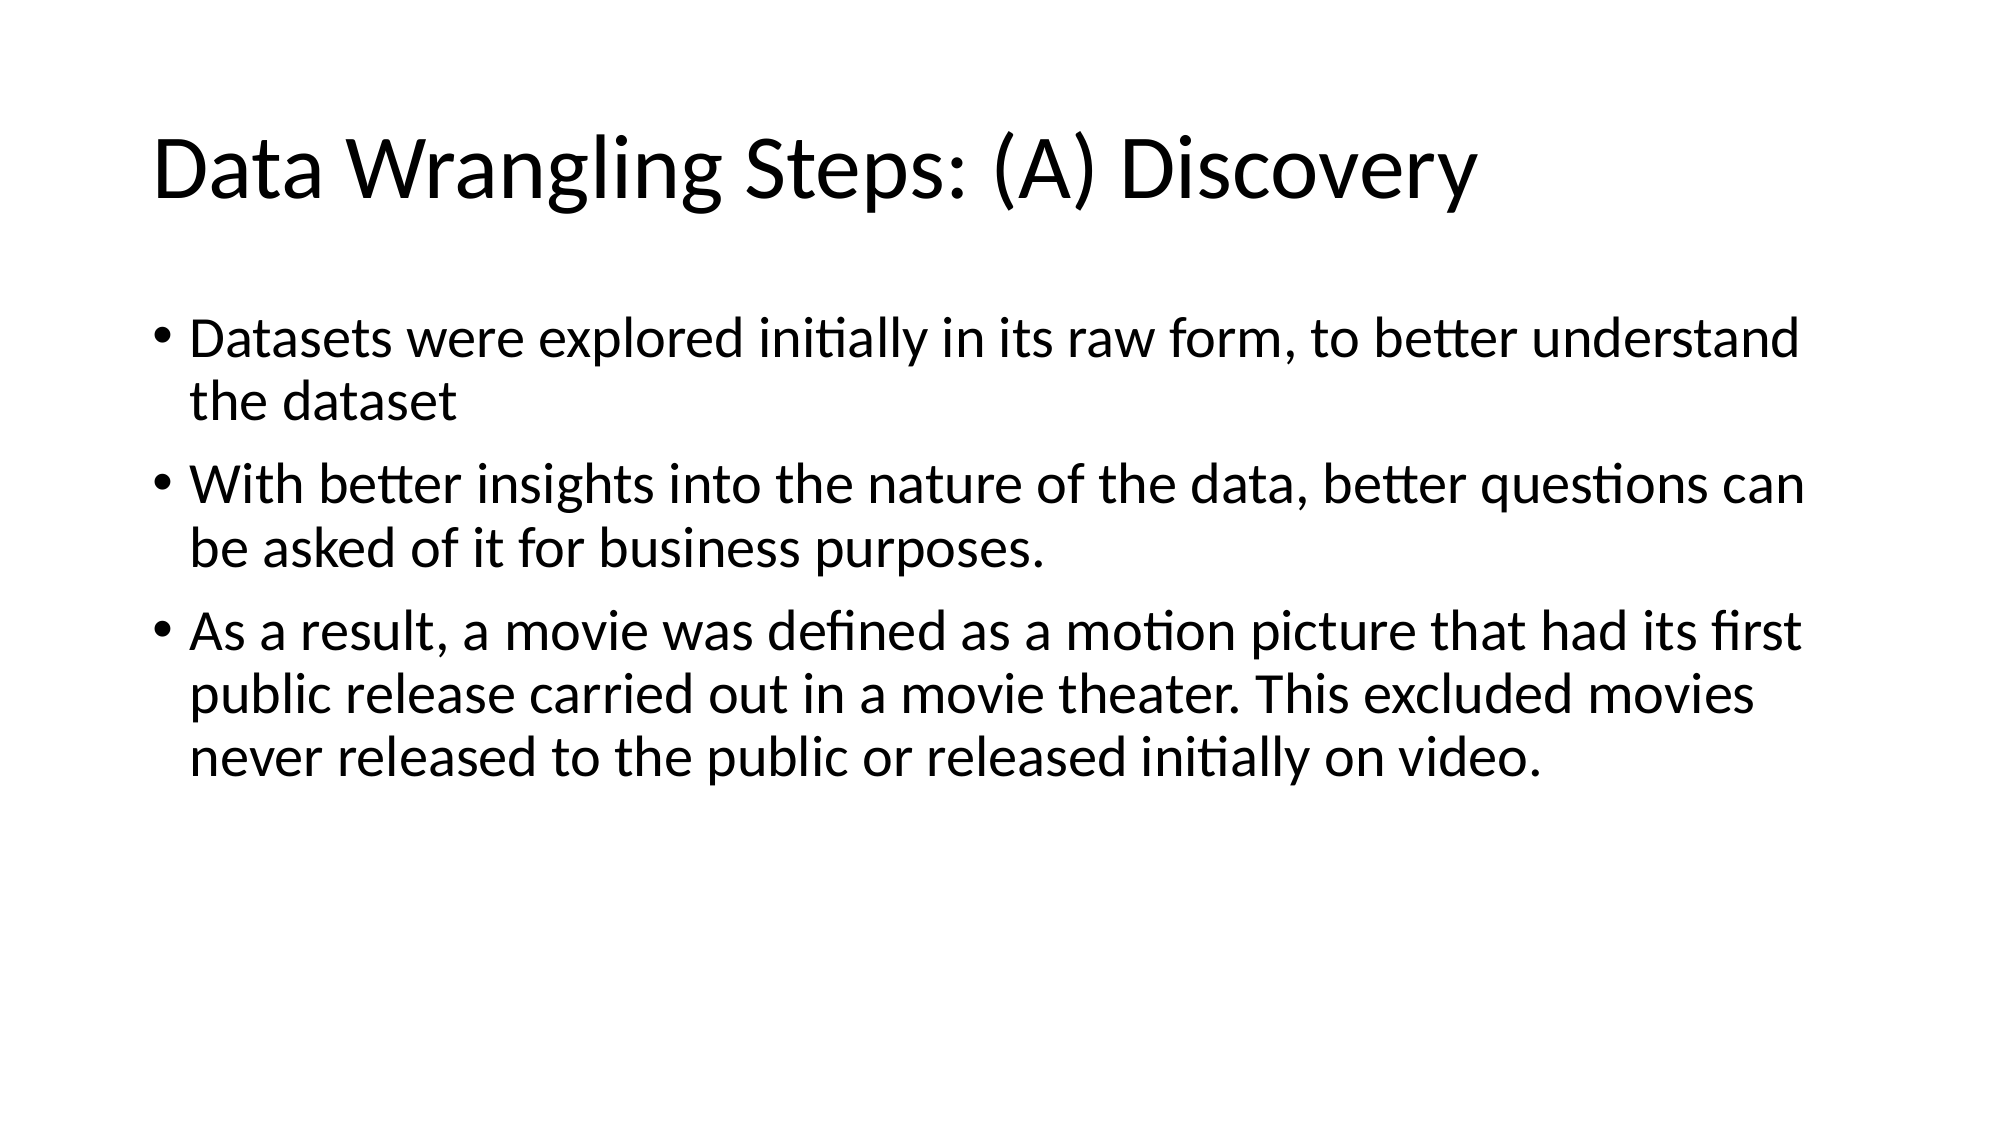

# Data Wrangling Steps: (A) Discovery
Datasets were explored initially in its raw form, to better understand the dataset
With better insights into the nature of the data, better questions can be asked of it for business purposes.
As a result, a movie was defined as a motion picture that had its first public release carried out in a movie theater. This excluded movies never released to the public or released initially on video.